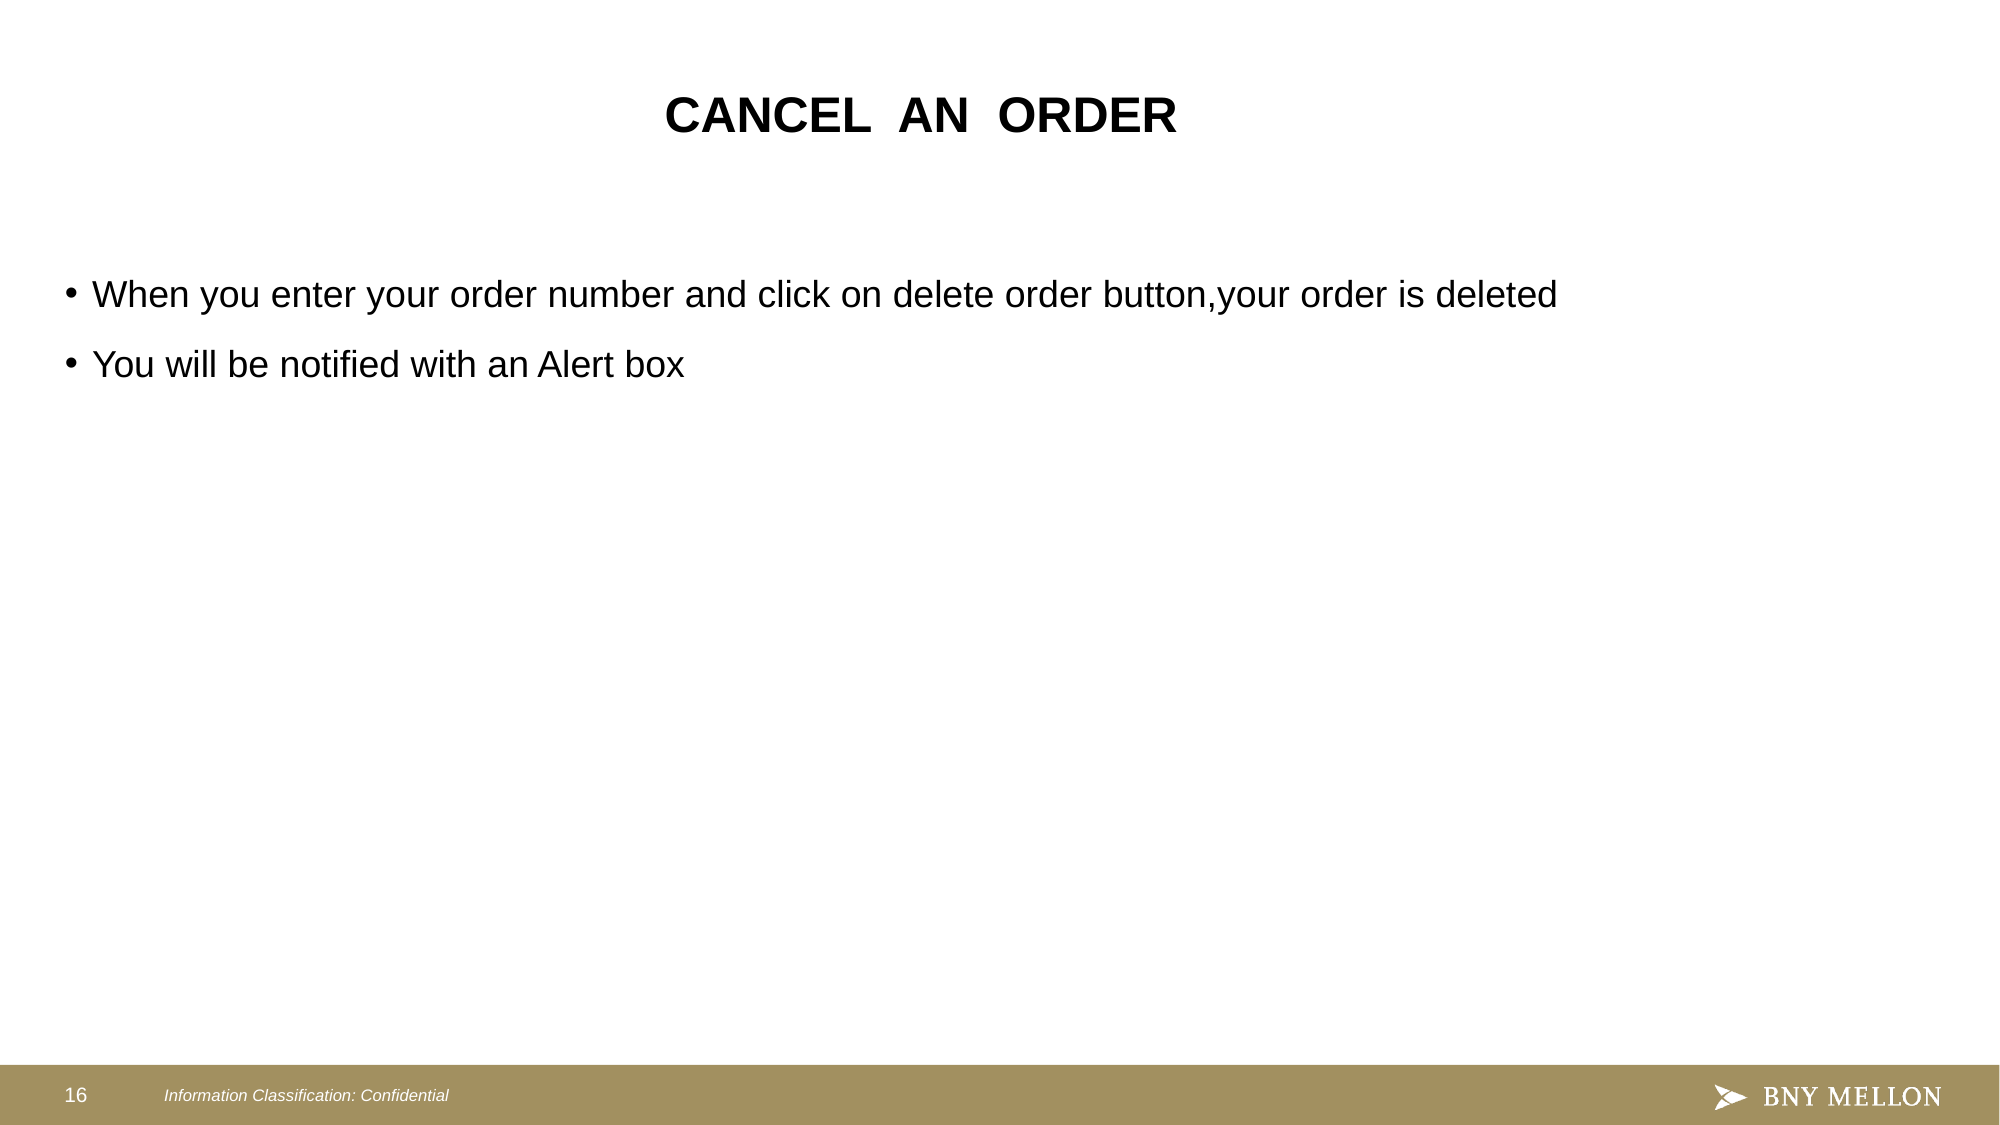

# CANCEL  AN  ORDER
When you enter your order number and click on delete order button,your order is deleted
You will be notified with an Alert box